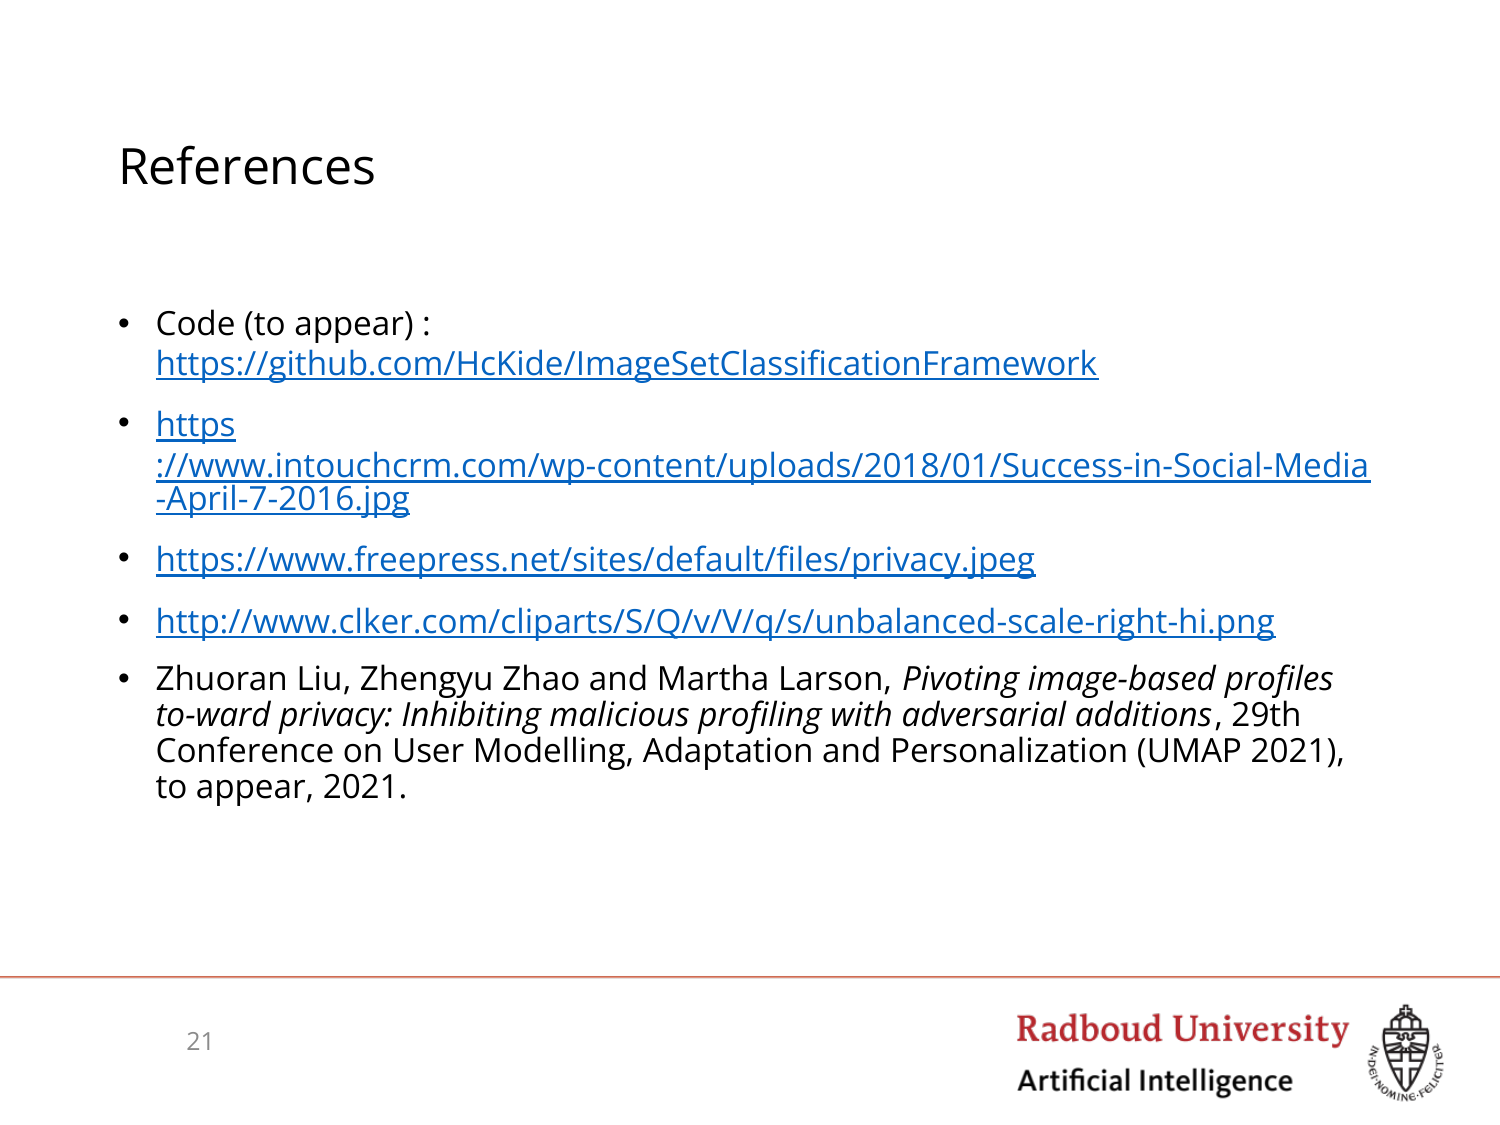

# References
Code (to appear) : https://github.com/HcKide/ImageSetClassificationFramework
https://www.intouchcrm.com/wp-content/uploads/2018/01/Success-in-Social-Media-April-7-2016.jpg
https://www.freepress.net/sites/default/files/privacy.jpeg
http://www.clker.com/cliparts/S/Q/v/V/q/s/unbalanced-scale-right-hi.png
Zhuoran Liu, Zhengyu Zhao and Martha Larson, Pivoting image-based profiles to-ward privacy: Inhibiting malicious profiling with adversarial additions, 29th Conference on User Modelling, Adaptation and Personalization (UMAP 2021), to appear, 2021.

21